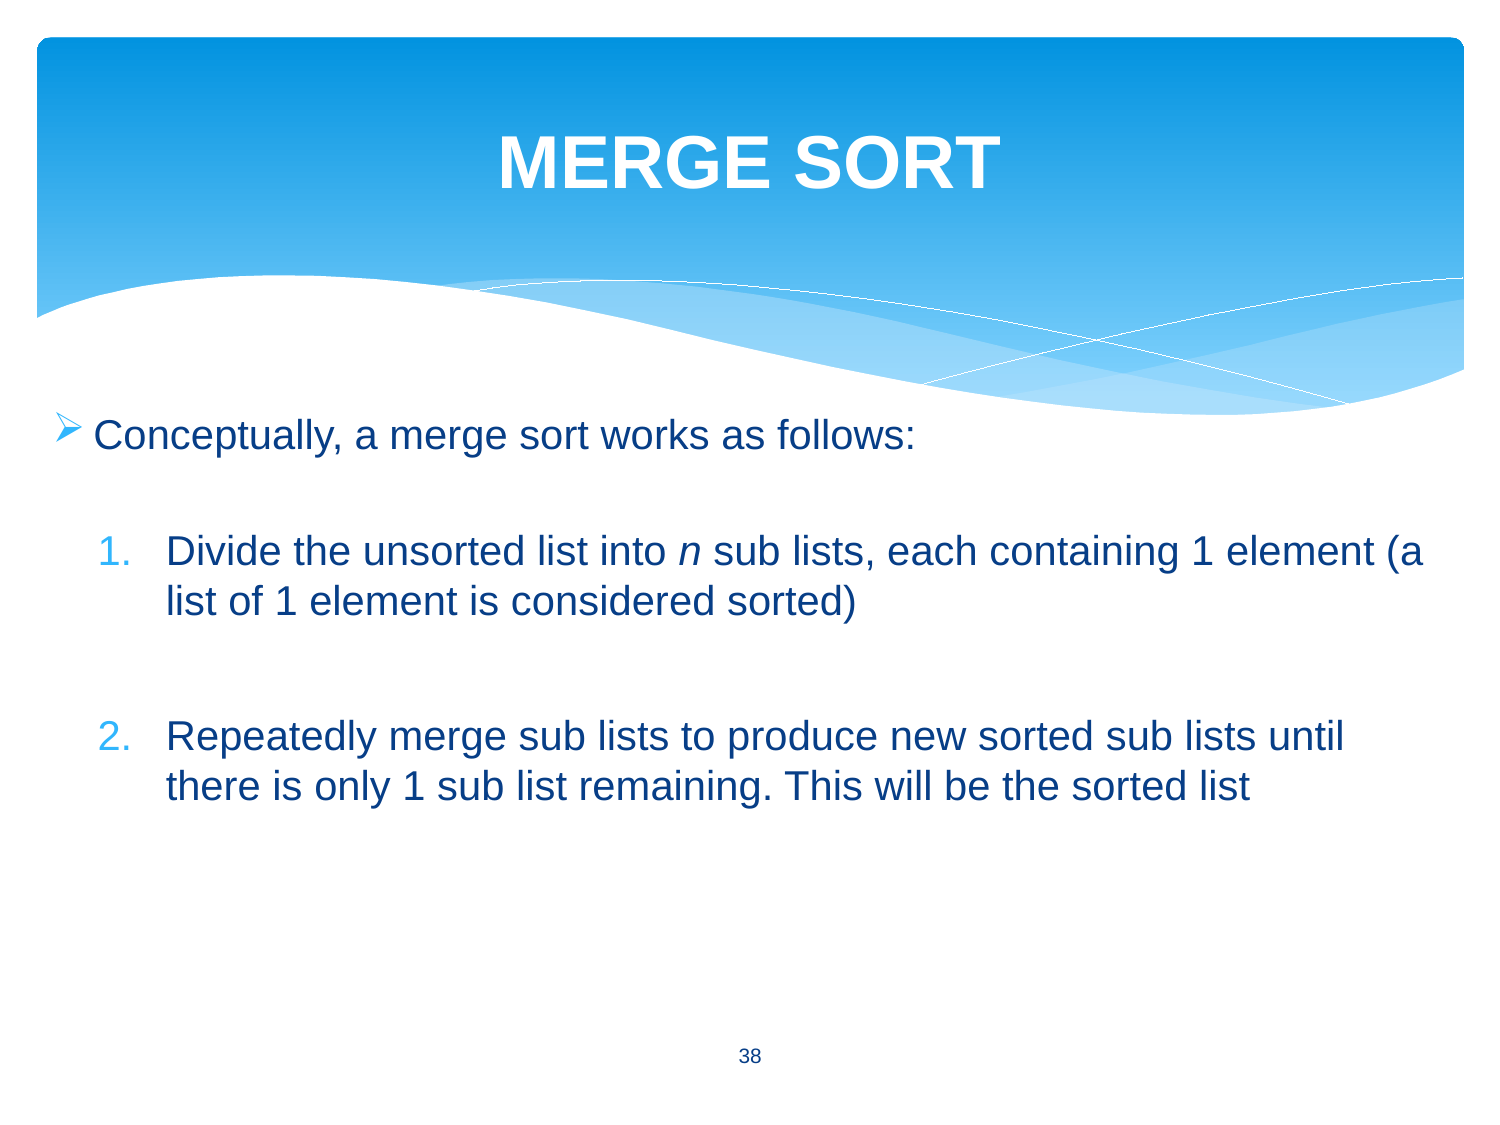

# MERGE SORT
Conceptually, a merge sort works as follows:

Divide the unsorted list into n sub lists, each containing 1 element (a list of 1 element is considered sorted)

Repeatedly merge sub lists to produce new sorted sub lists until there is only 1 sub list remaining. This will be the sorted list
38